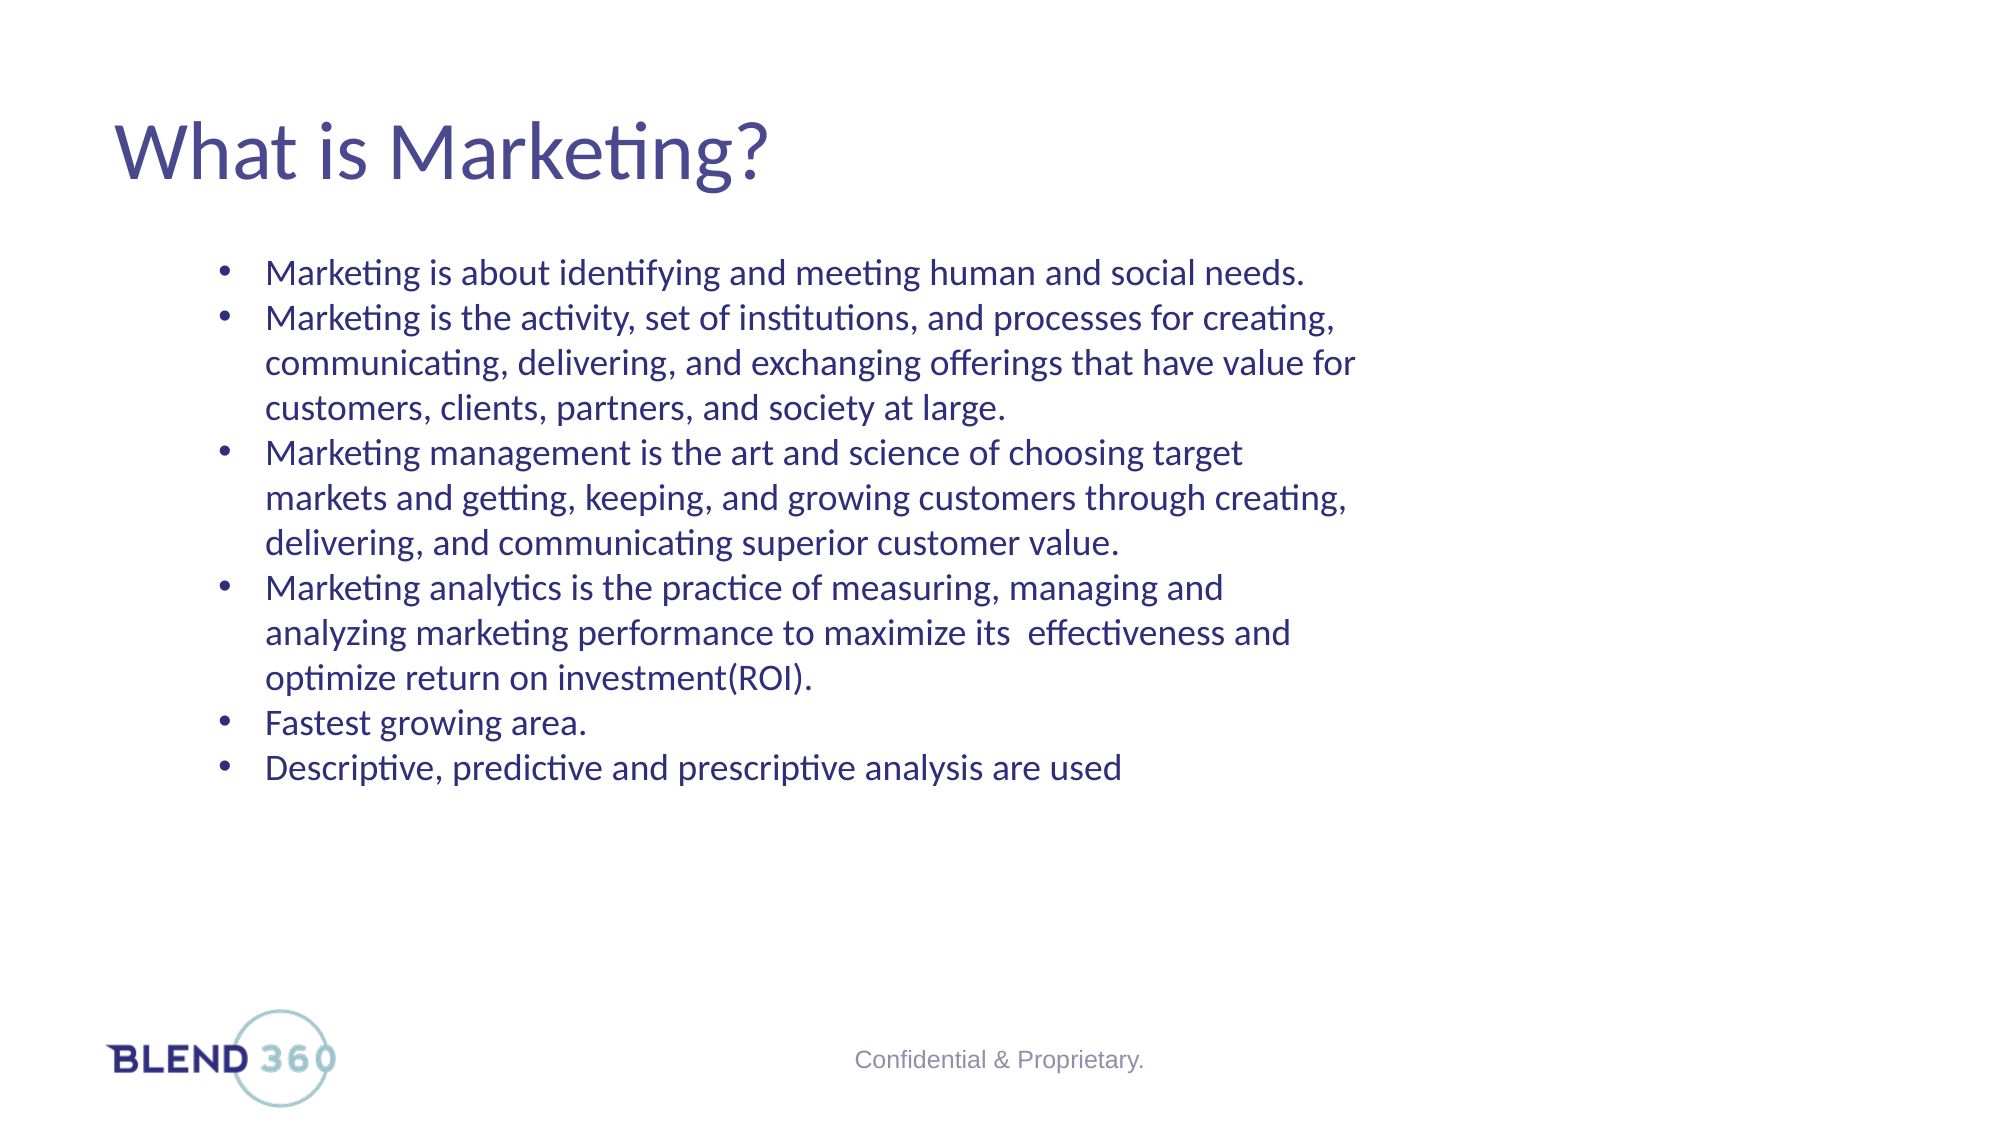

# What is Marketing?
Marketing is about identifying and meeting human and social needs.
Marketing is the activity, set of institutions, and processes for creating, communicating, delivering, and exchanging offerings that have value for customers, clients, partners, and society at large.
Marketing management is the art and science of choosing target markets and getting, keeping, and growing customers through creating, delivering, and communicating superior customer value.
Marketing analytics is the practice of measuring, managing and analyzing marketing performance to maximize its  effectiveness and optimize return on investment(ROI).
Fastest growing area.
Descriptive, predictive and prescriptive analysis are used